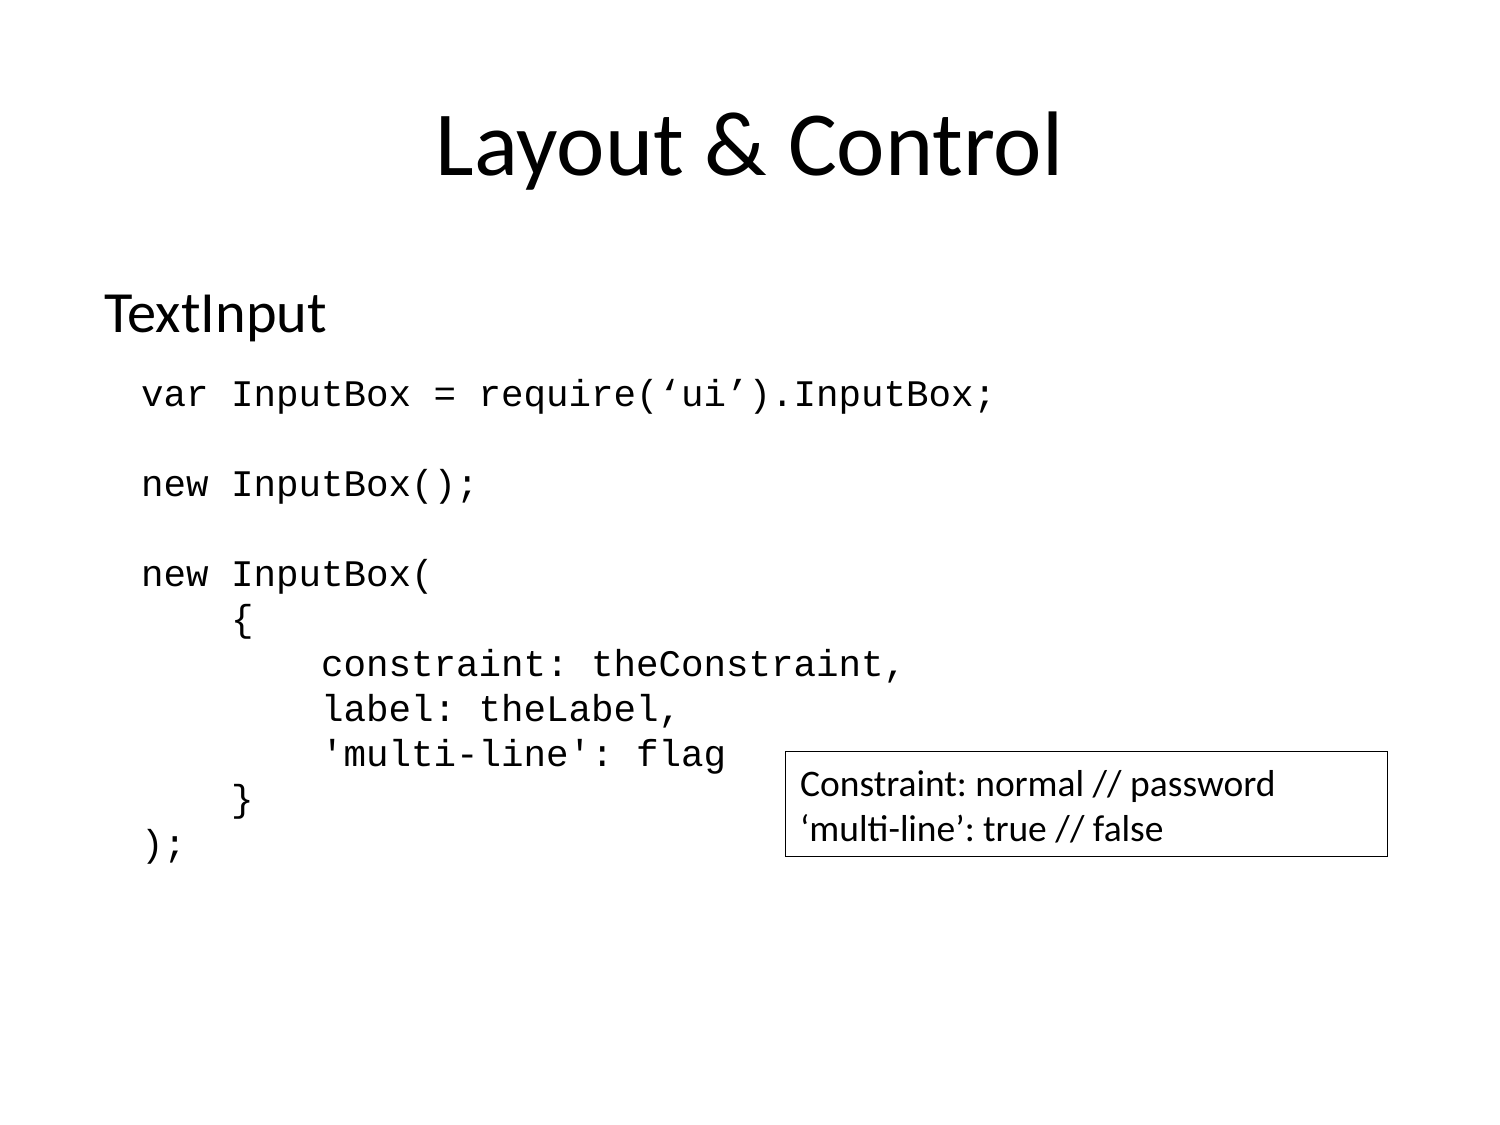

# Layout & Control
TextInput
var InputBox = require(‘ui’).InputBox;
new InputBox();
new InputBox(
    {
        constraint: theConstraint,
        label: theLabel,
        'multi-line': flag
    }
);
Constraint: normal // password
‘multi-line’: true // false